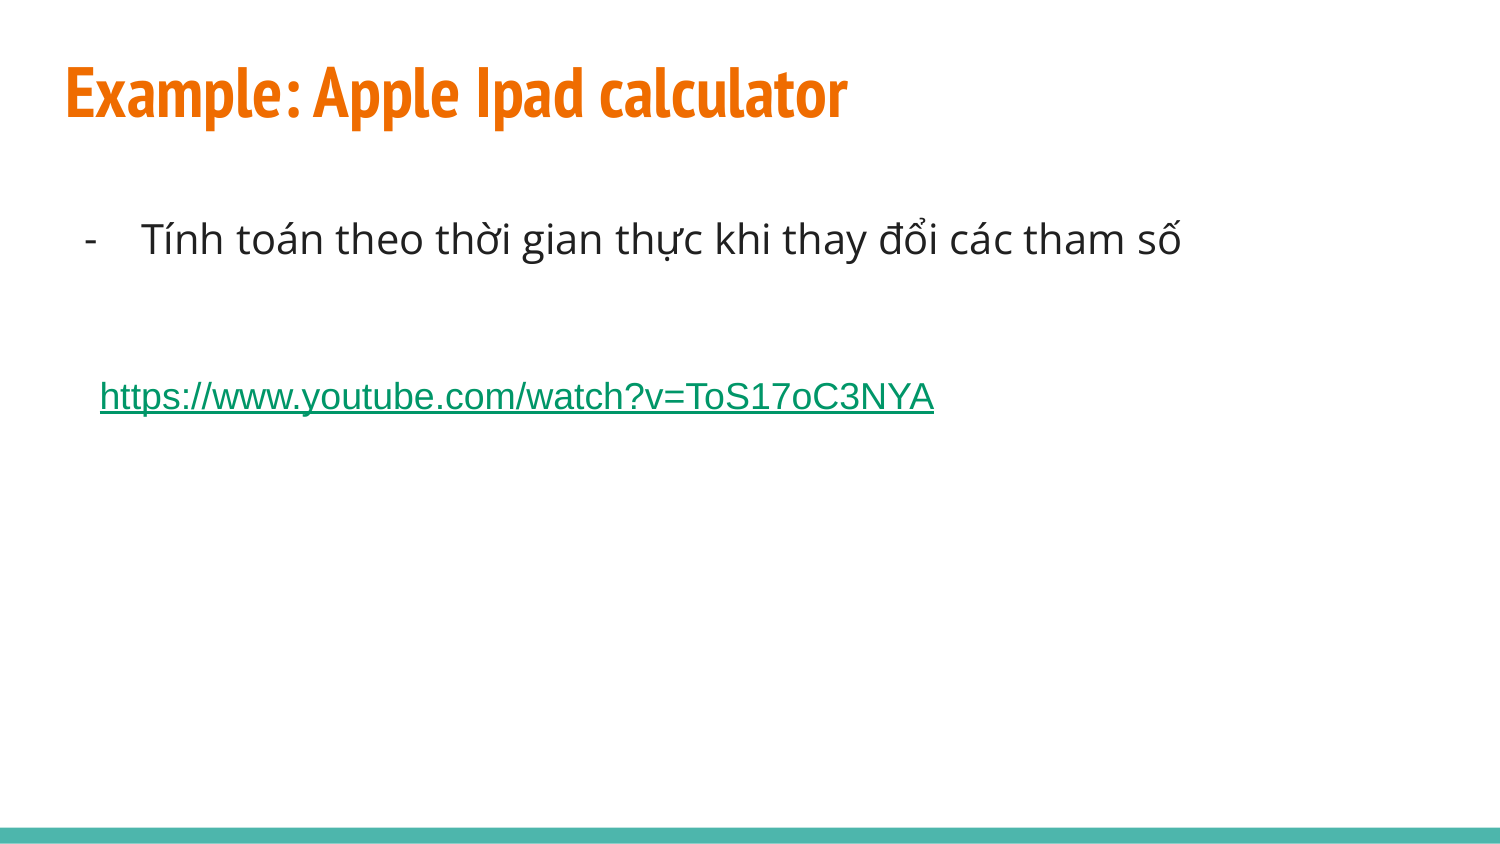

Example: Apple Ipad calculator
Tính toán theo thời gian thực khi thay đổi các tham số

https://www.youtube.com/watch?v=ToS17oC3NYA